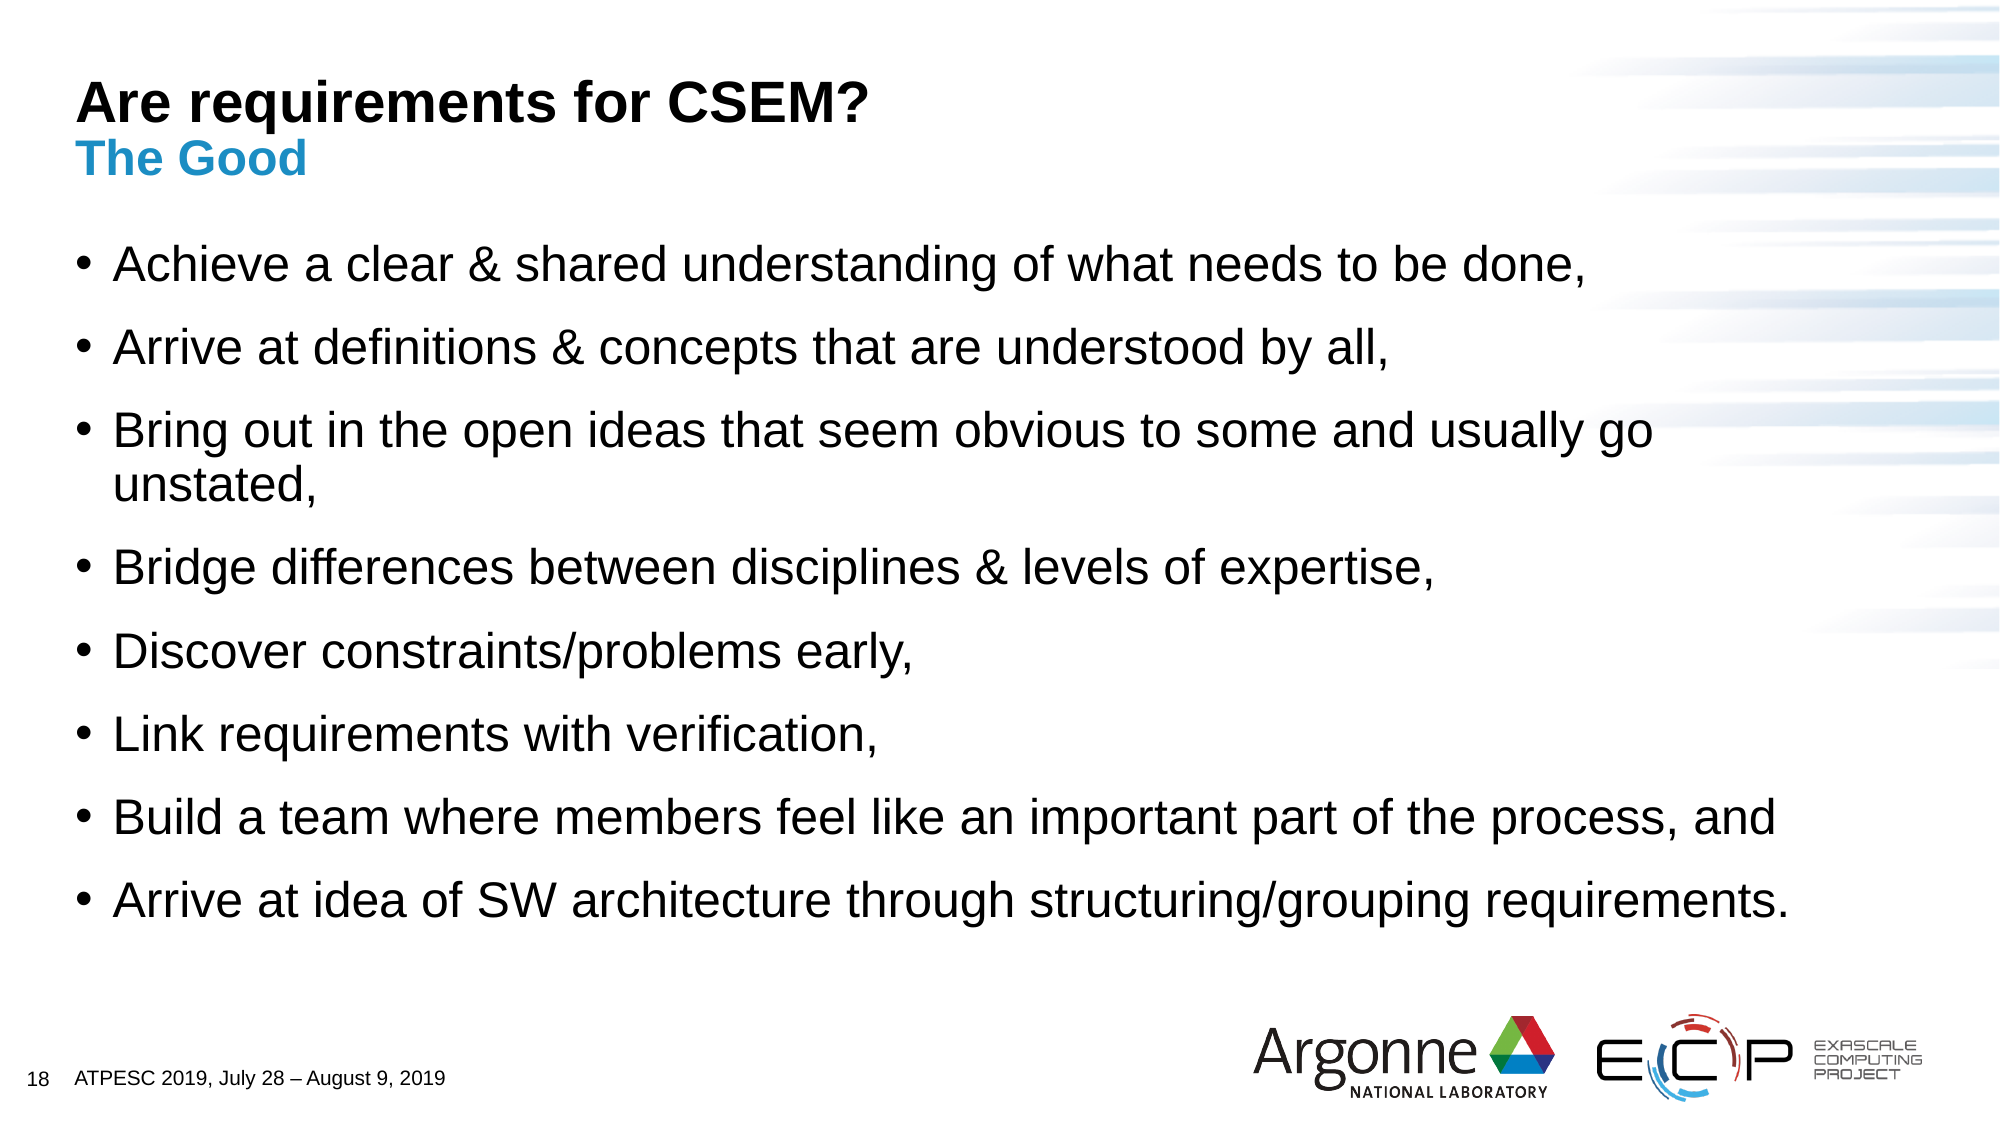

# Are requirements for CSEM? The Good
Achieve a clear & shared understanding of what needs to be done,
Arrive at definitions & concepts that are understood by all,
Bring out in the open ideas that seem obvious to some and usually go unstated,
Bridge differences between disciplines & levels of expertise,
Discover constraints/problems early,
Link requirements with verification,
Build a team where members feel like an important part of the process, and
Arrive at idea of SW architecture through structuring/grouping requirements.